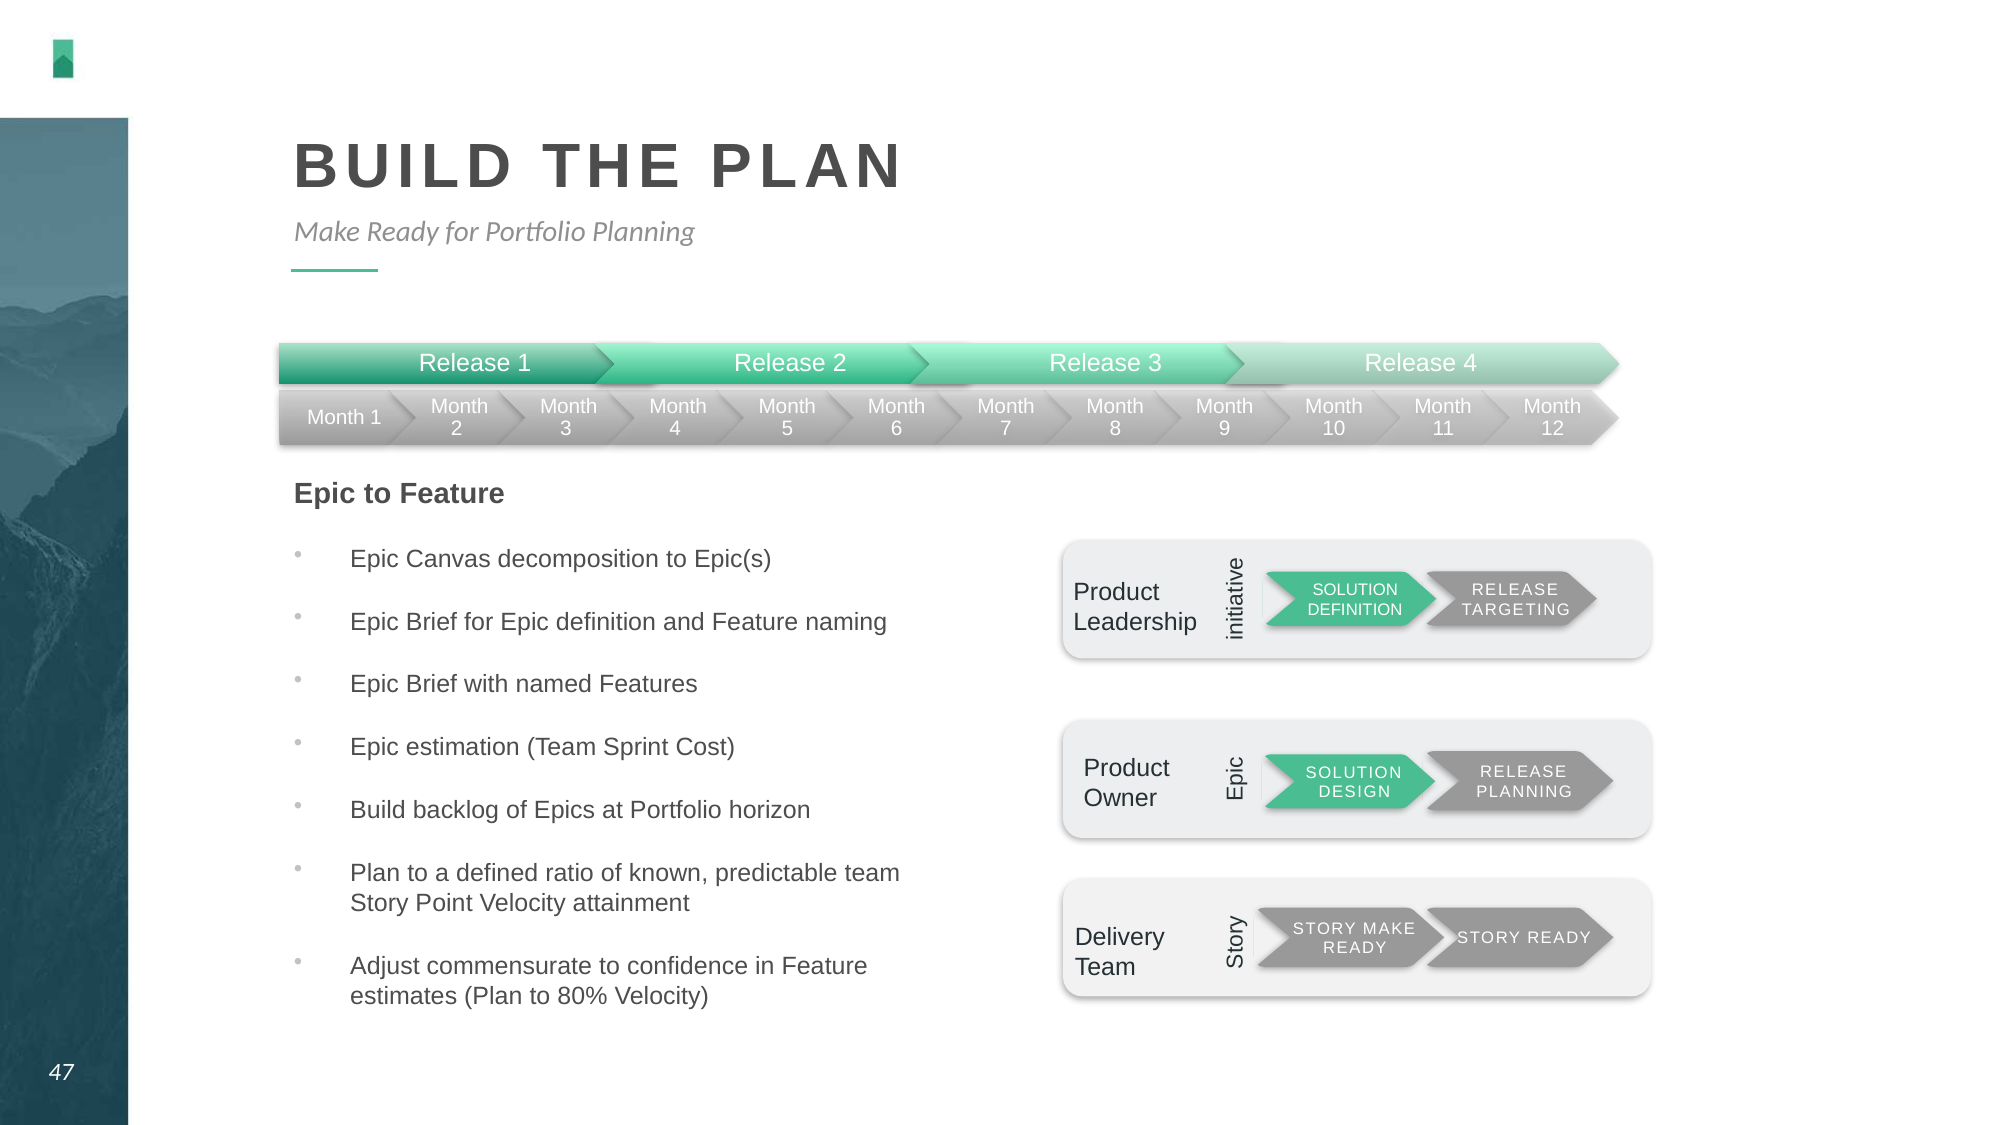

# Build the Plan
Make Ready for Portfolio Planning
Release 1
Release 2
Release 3
Release 4
Month 1
Month 2
Month 3
Month 4
Month 5
Month 6
Month 7
Month 8
Month 9
Month 10
Month 11
Month 12
Epic to Feature
Epic Canvas decomposition to Epic(s)
Epic Brief for Epic definition and Feature naming
Epic Brief with named Features
Epic estimation (Team Sprint Cost)
Build backlog of Epics at Portfolio horizon
Plan to a defined ratio of known, predictable team Story Point Velocity attainment
Adjust commensurate to confidence in Feature estimates (Plan to 80% Velocity)

Product
Leadership
initiative

Product
Owner

Epic

Delivery
Team
Story
Release targeting
Solution definition
Release planning
Solution design
Story make ready
Story ready
47